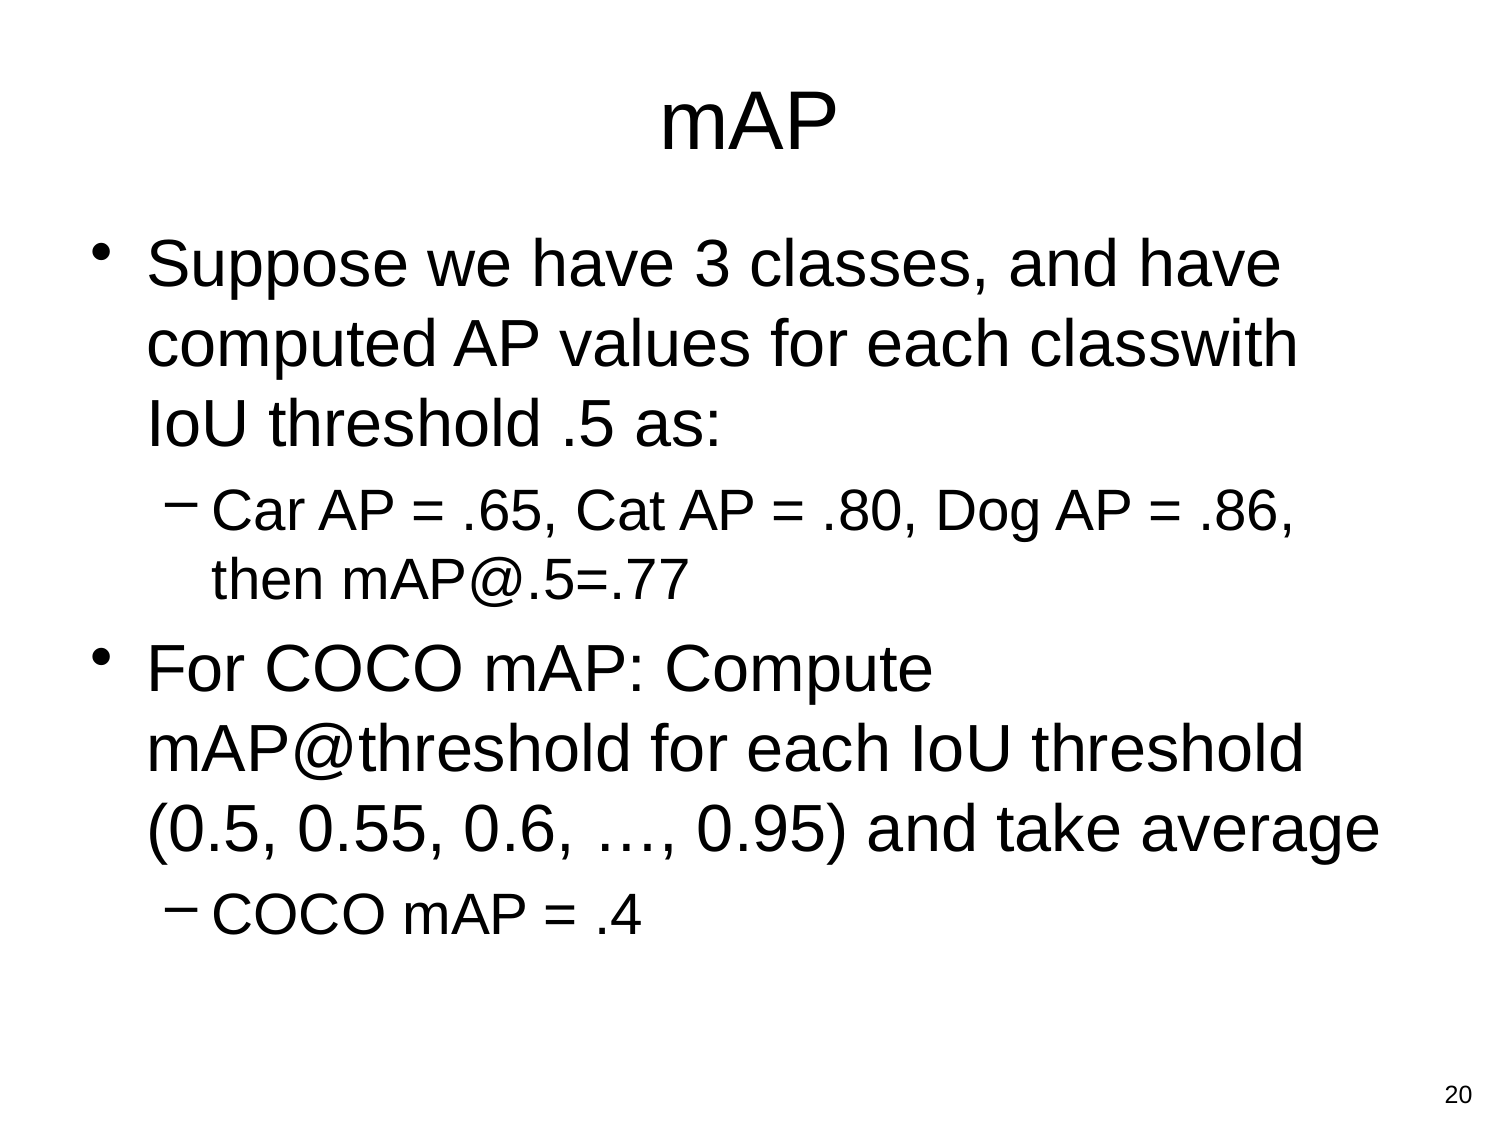

# mAP
Suppose we have 3 classes, and have computed AP values for each classwith IoU threshold .5 as:
Car AP = .65, Cat AP = .80, Dog AP = .86, then mAP@.5=.77
For COCO mAP: Compute mAP@threshold for each IoU threshold (0.5, 0.55, 0.6, …, 0.95) and take average
COCO mAP = .4
20